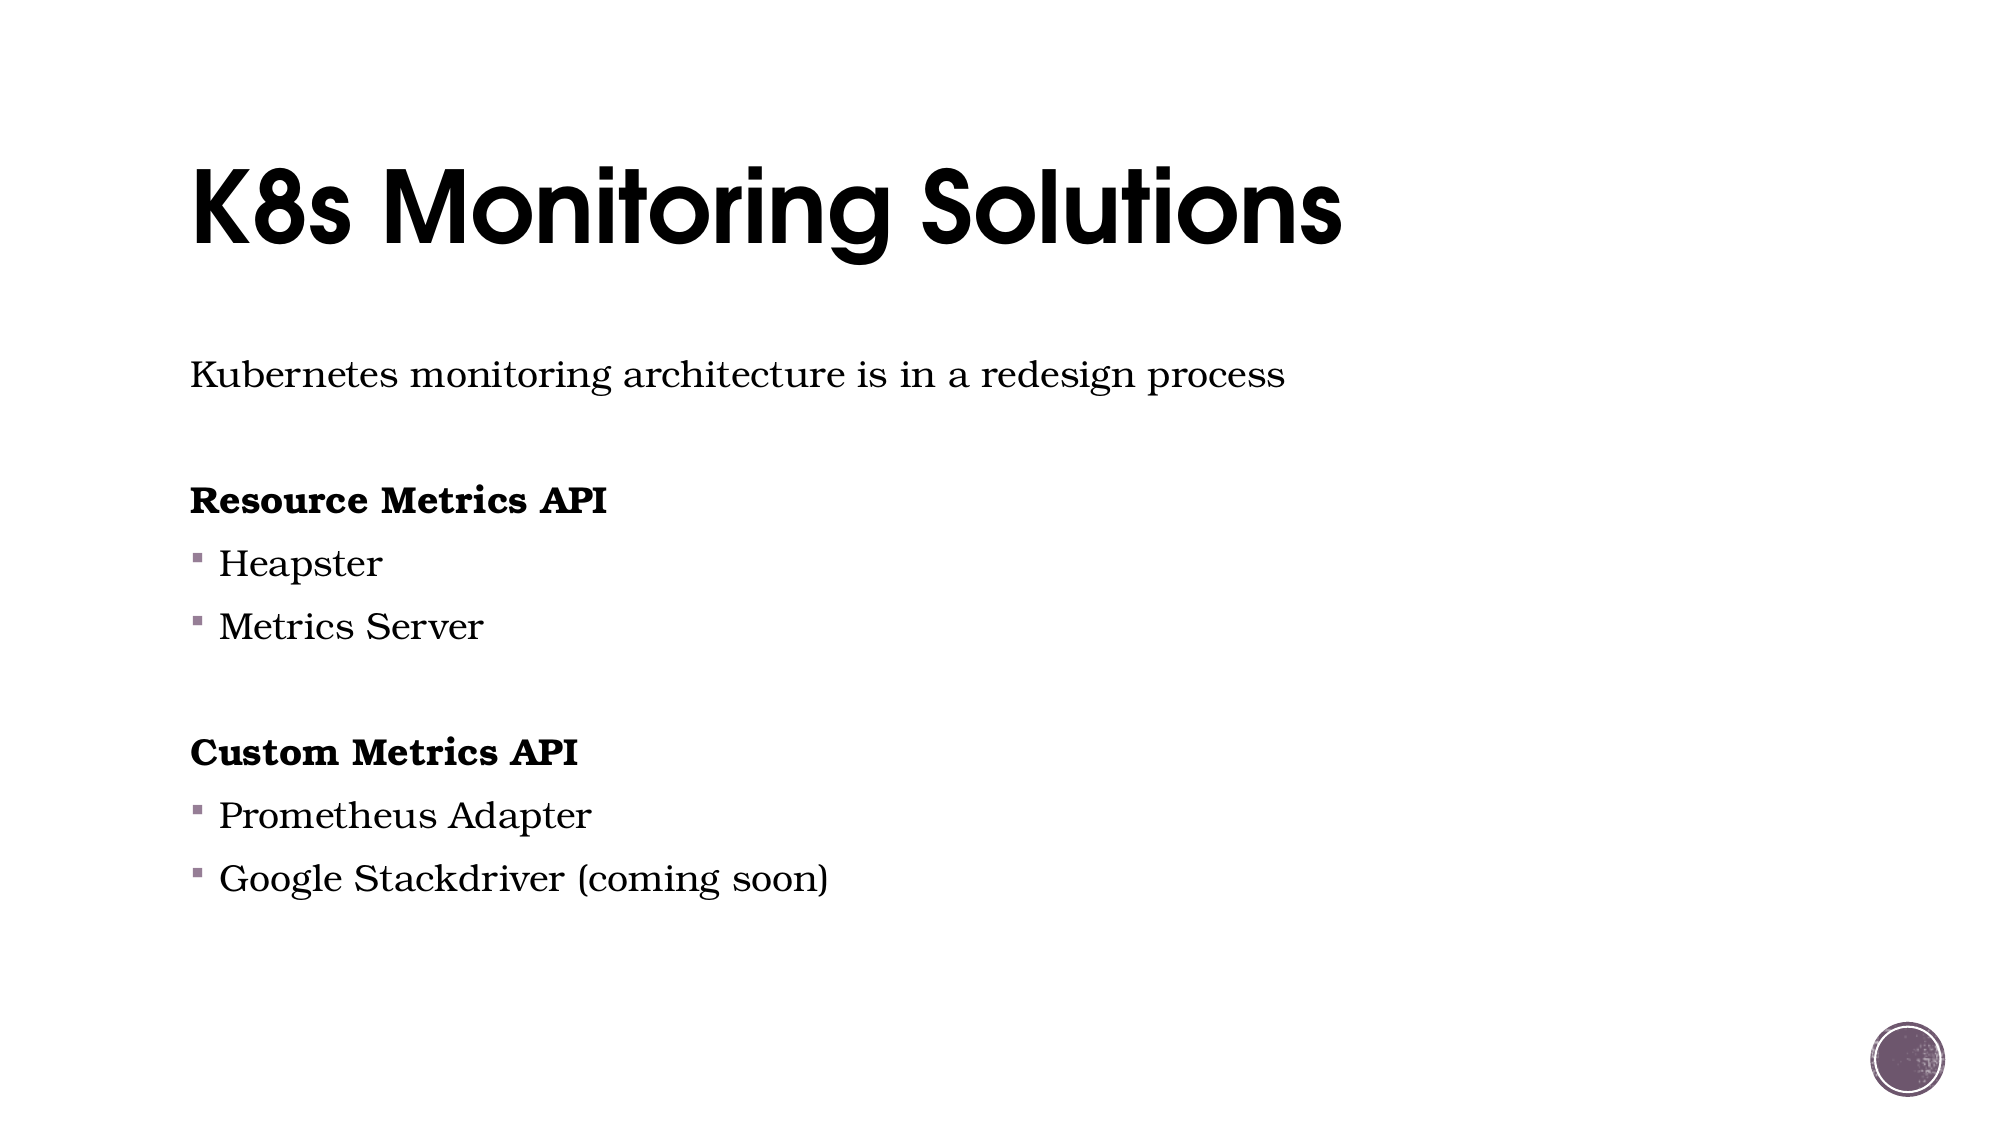

# K8s Monitoring Solutions
Kubernetes monitoring architecture is in a redesign process

Resource Metrics API
Heapster
Metrics Server

Custom Metrics API
Prometheus Adapter
Google Stackdriver (coming soon)